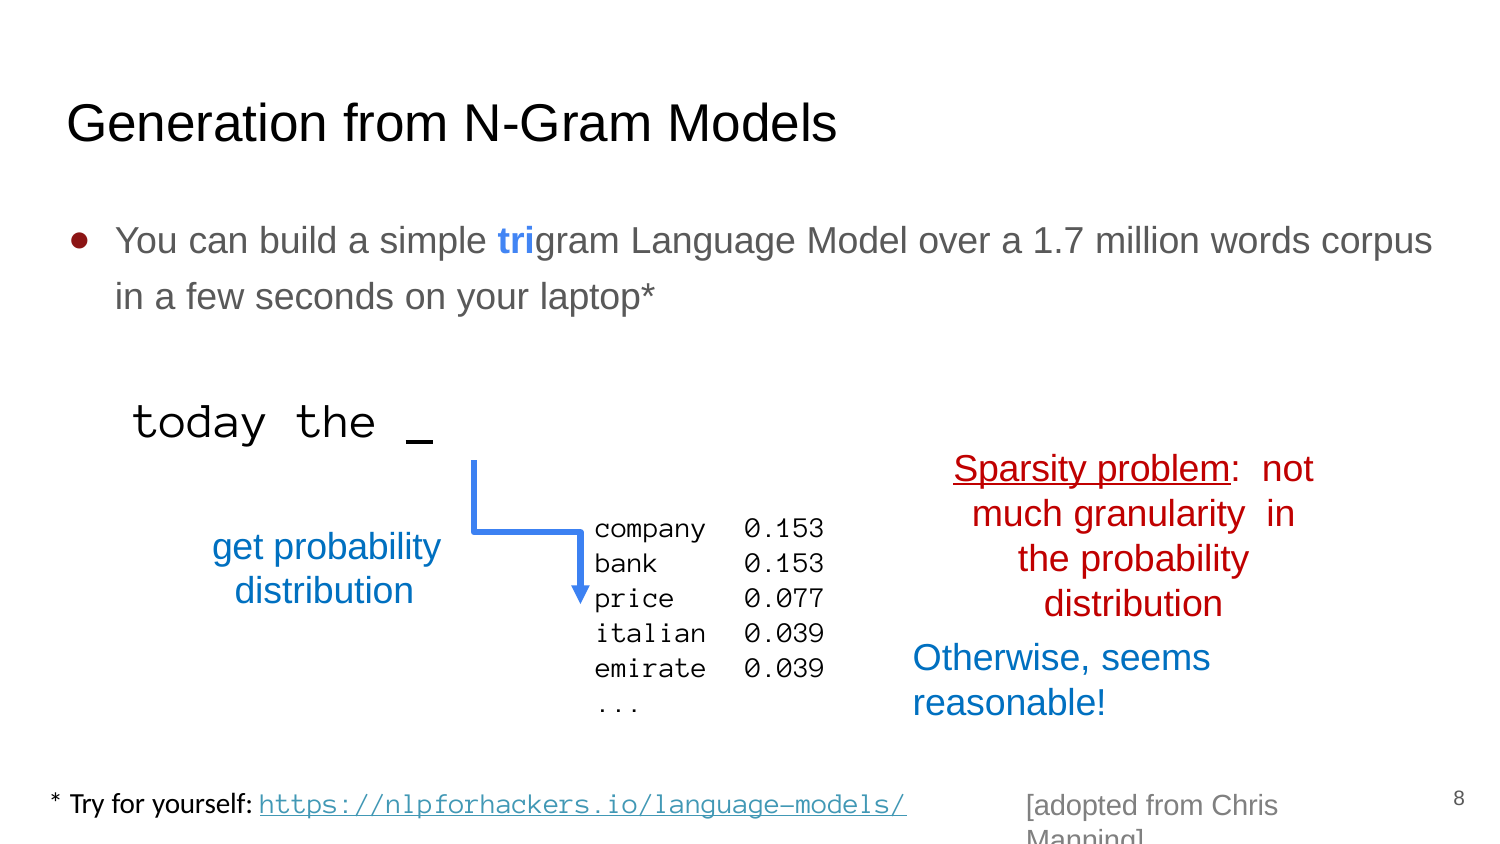

# Generation from N-Gram Models
You can build a simple trigram Language Model over a 1.7 million words corpus in a few seconds on your laptop*
today the
Sparsity problem:  not much granularity  in the probability distribution
company 	0.153
bank 	0.153
price 	0.077
italian 	0.039
emirate 	0.039
...
get probability  distribution
Otherwise, seems reasonable!
8
[adopted from Chris Manning]
* Try for yourself: https://nlpforhackers.io/language-models/